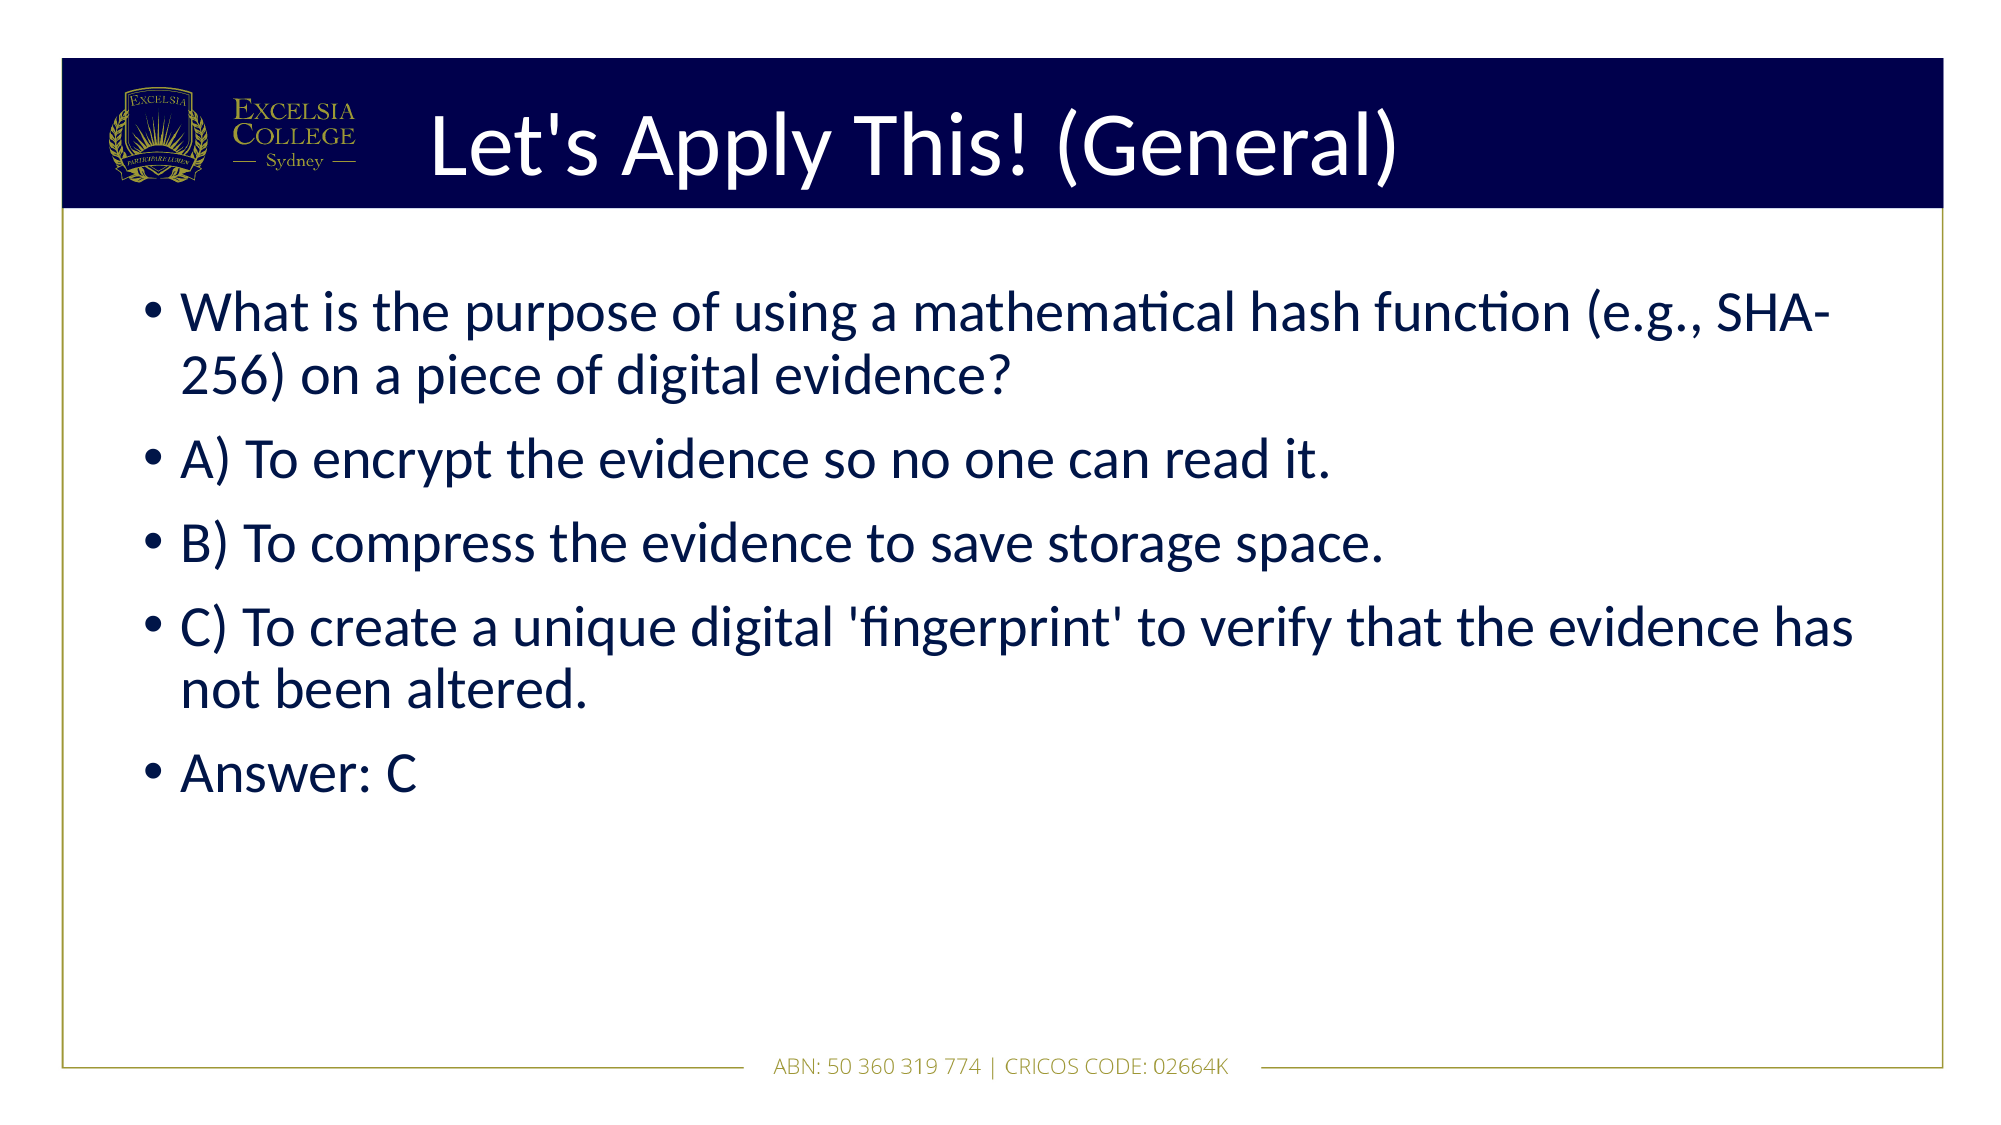

# Let's Apply This! (General)
What is the purpose of using a mathematical hash function (e.g., SHA-256) on a piece of digital evidence?
A) To encrypt the evidence so no one can read it.
B) To compress the evidence to save storage space.
C) To create a unique digital 'fingerprint' to verify that the evidence has not been altered.
Answer: C